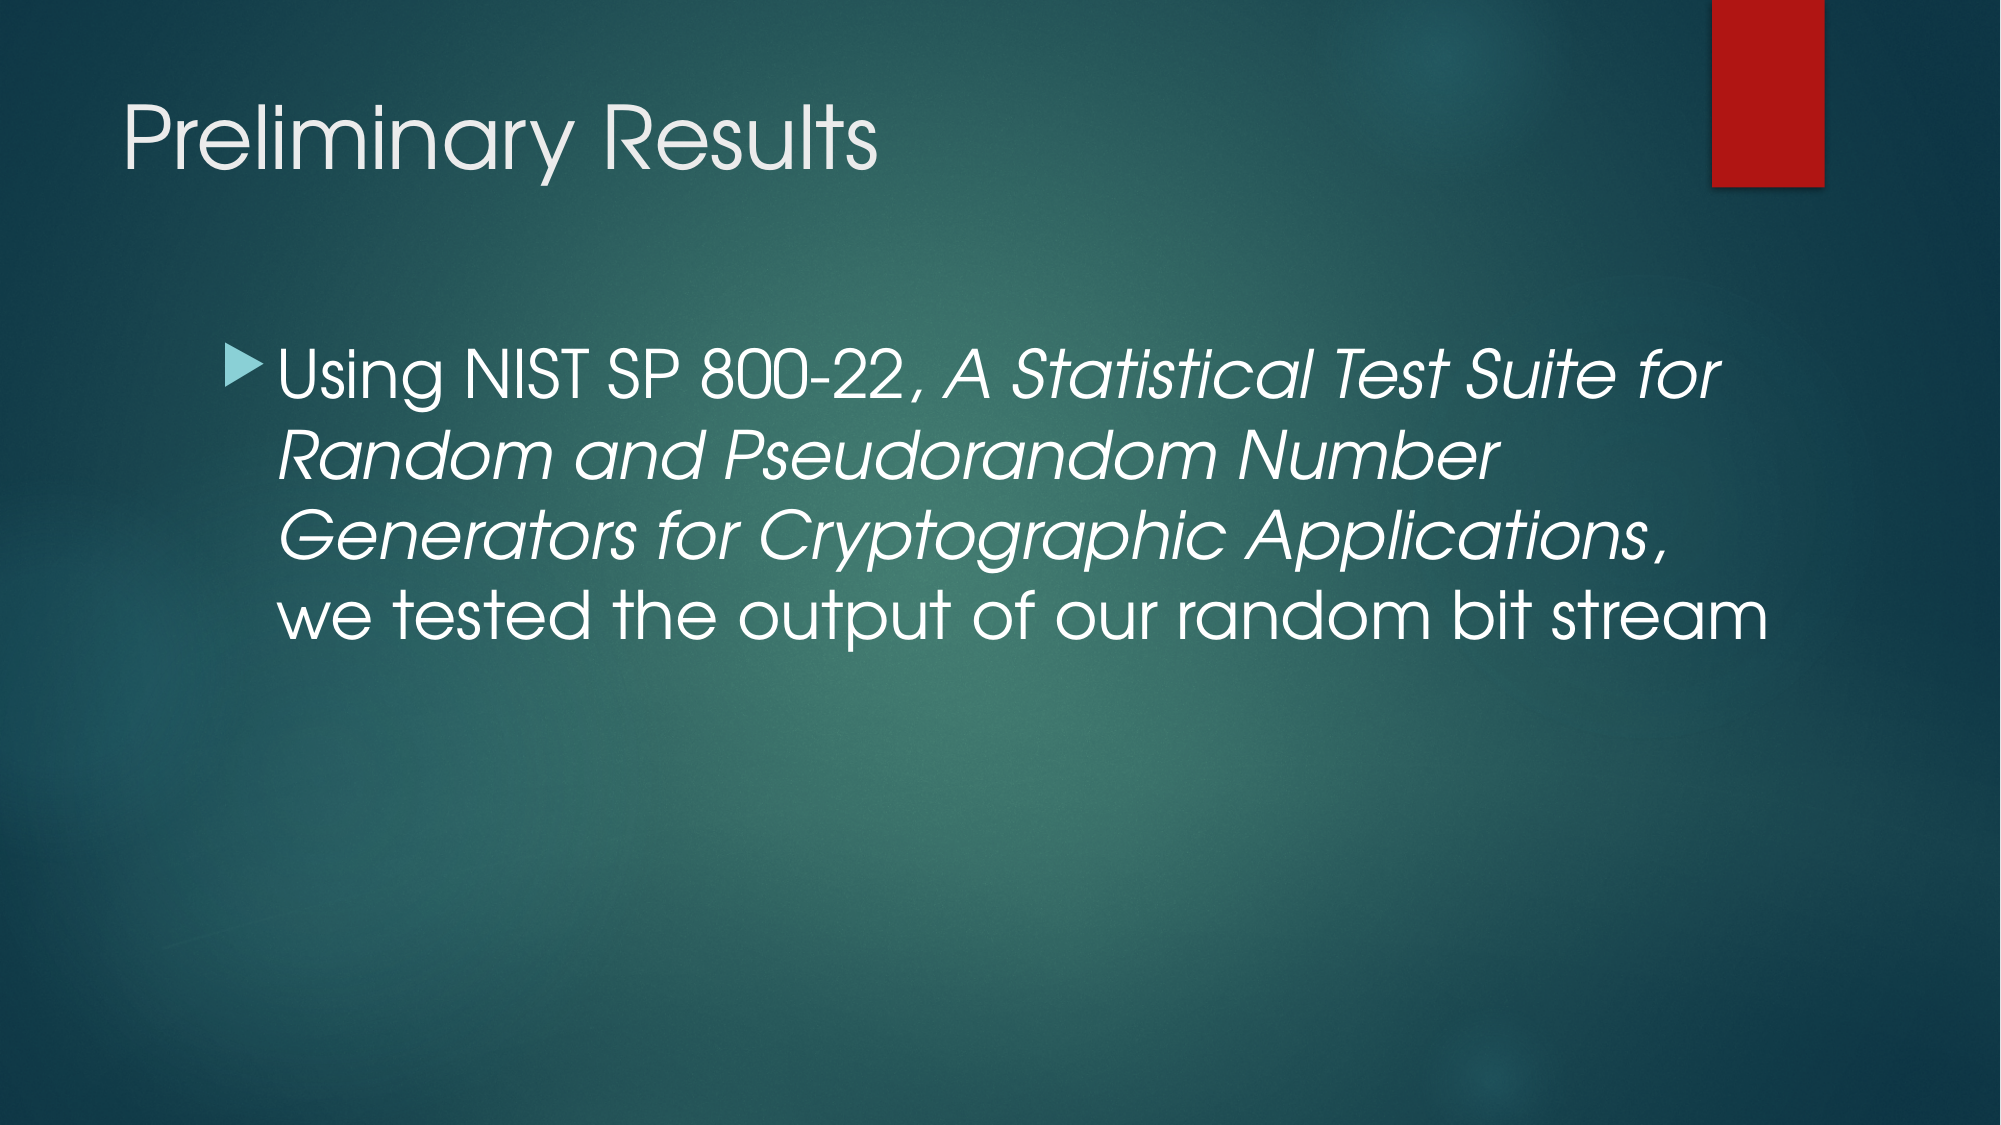

# Preliminary Results
Using NIST SP 800-22, A Statistical Test Suite for Random and Pseudorandom Number Generators for Cryptographic Applications, we tested the output of our random bit stream